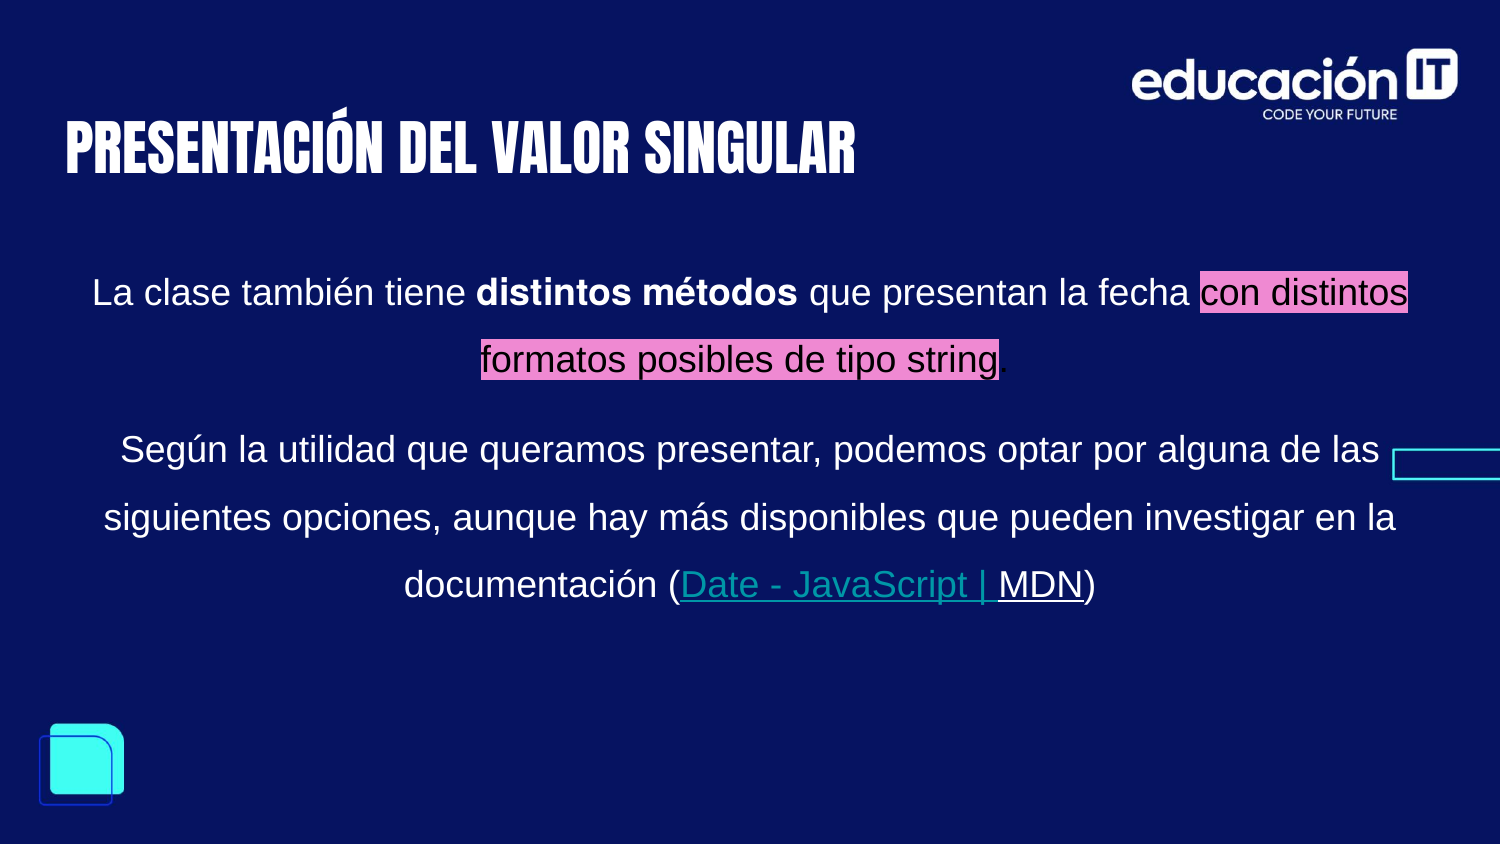

PRESENTACIÓN DEL VALOR SINGULAR

La clase también tiene distintos métodos que presentan la fecha con distintos formatos posibles de tipo string.
Según la utilidad que queramos presentar, podemos optar por alguna de las siguientes opciones, aunque hay más disponibles que pueden investigar en la documentación (Date - JavaScript | MDN)